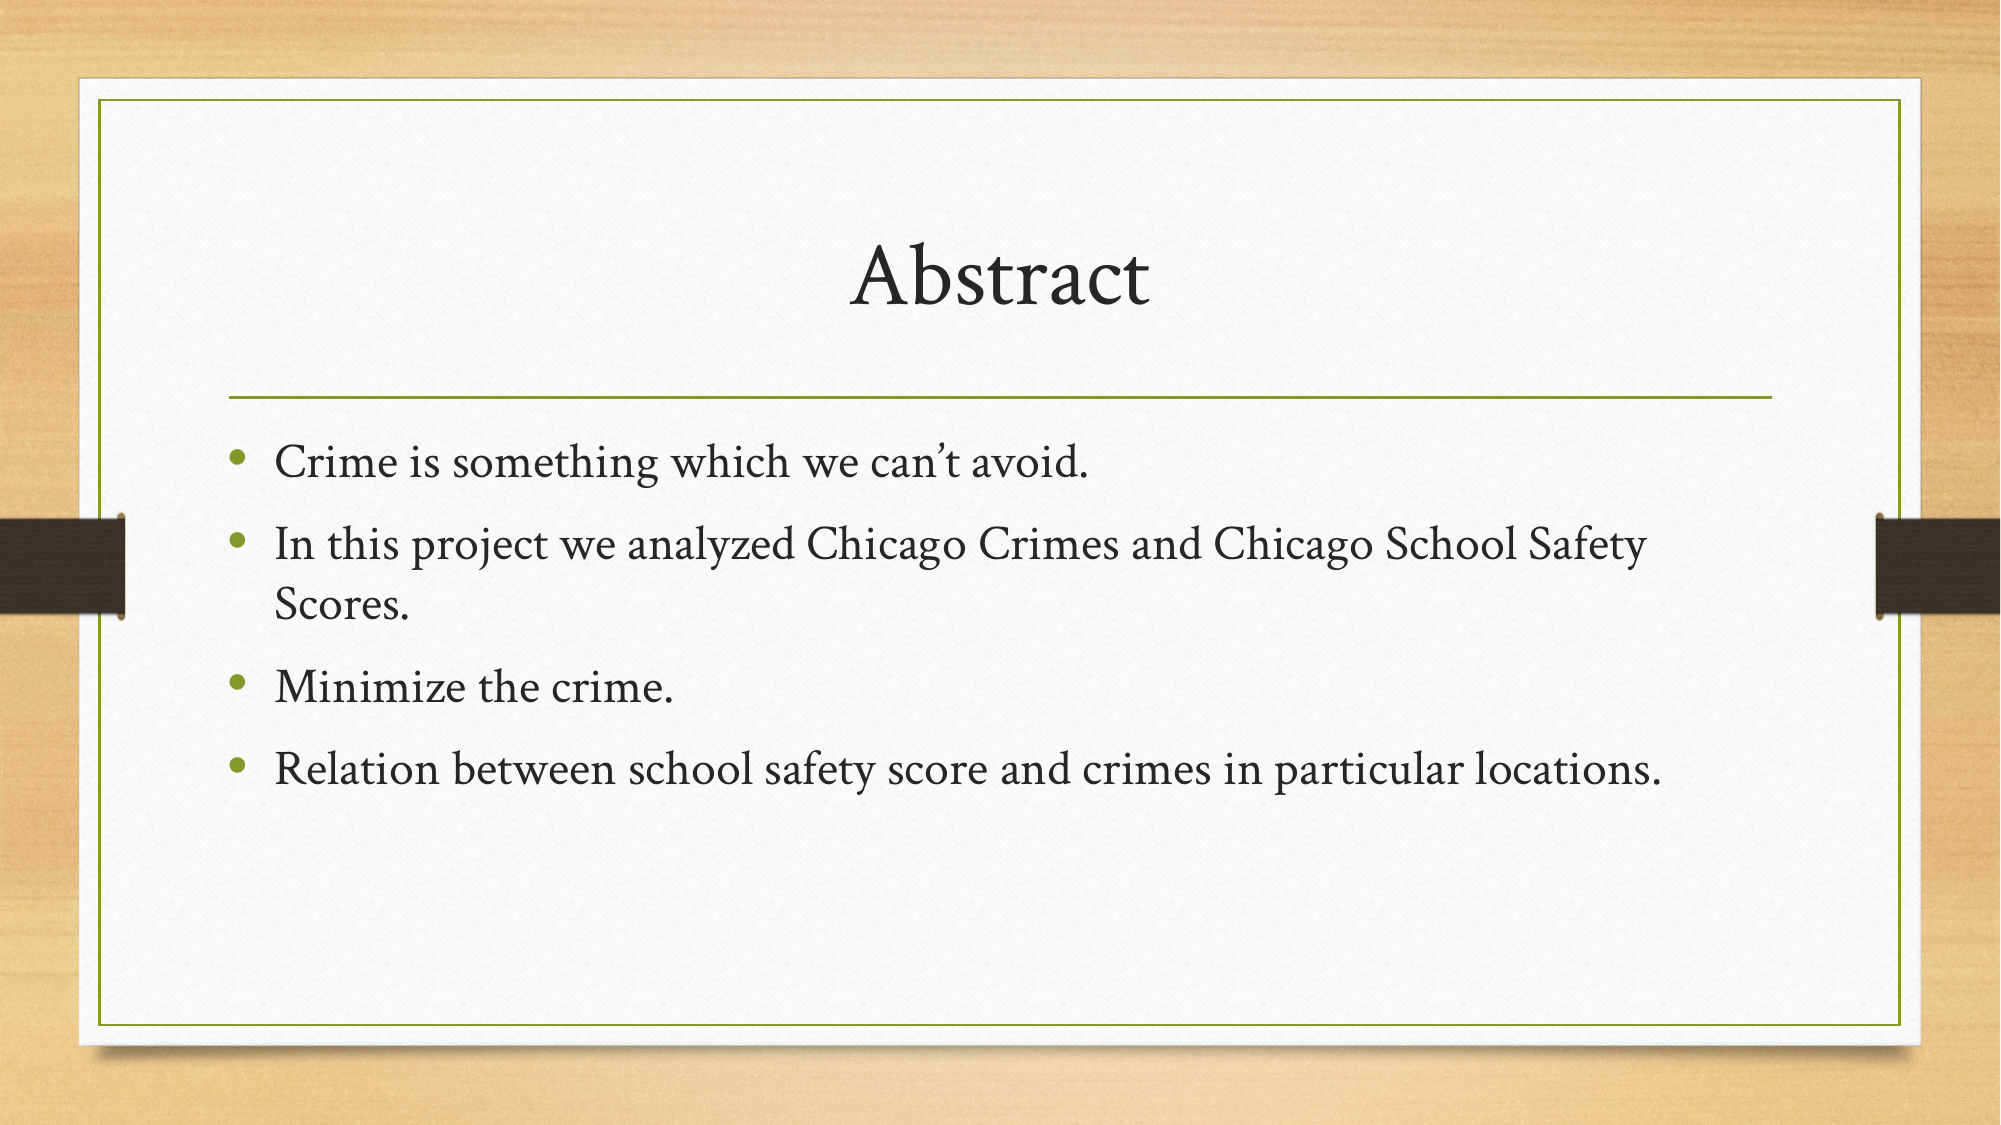

# Abstract
Crime is something which we can’t avoid.
In this project we analyzed Chicago Crimes and Chicago School Safety Scores.
Minimize the crime.
Relation between school safety score and crimes in particular locations.